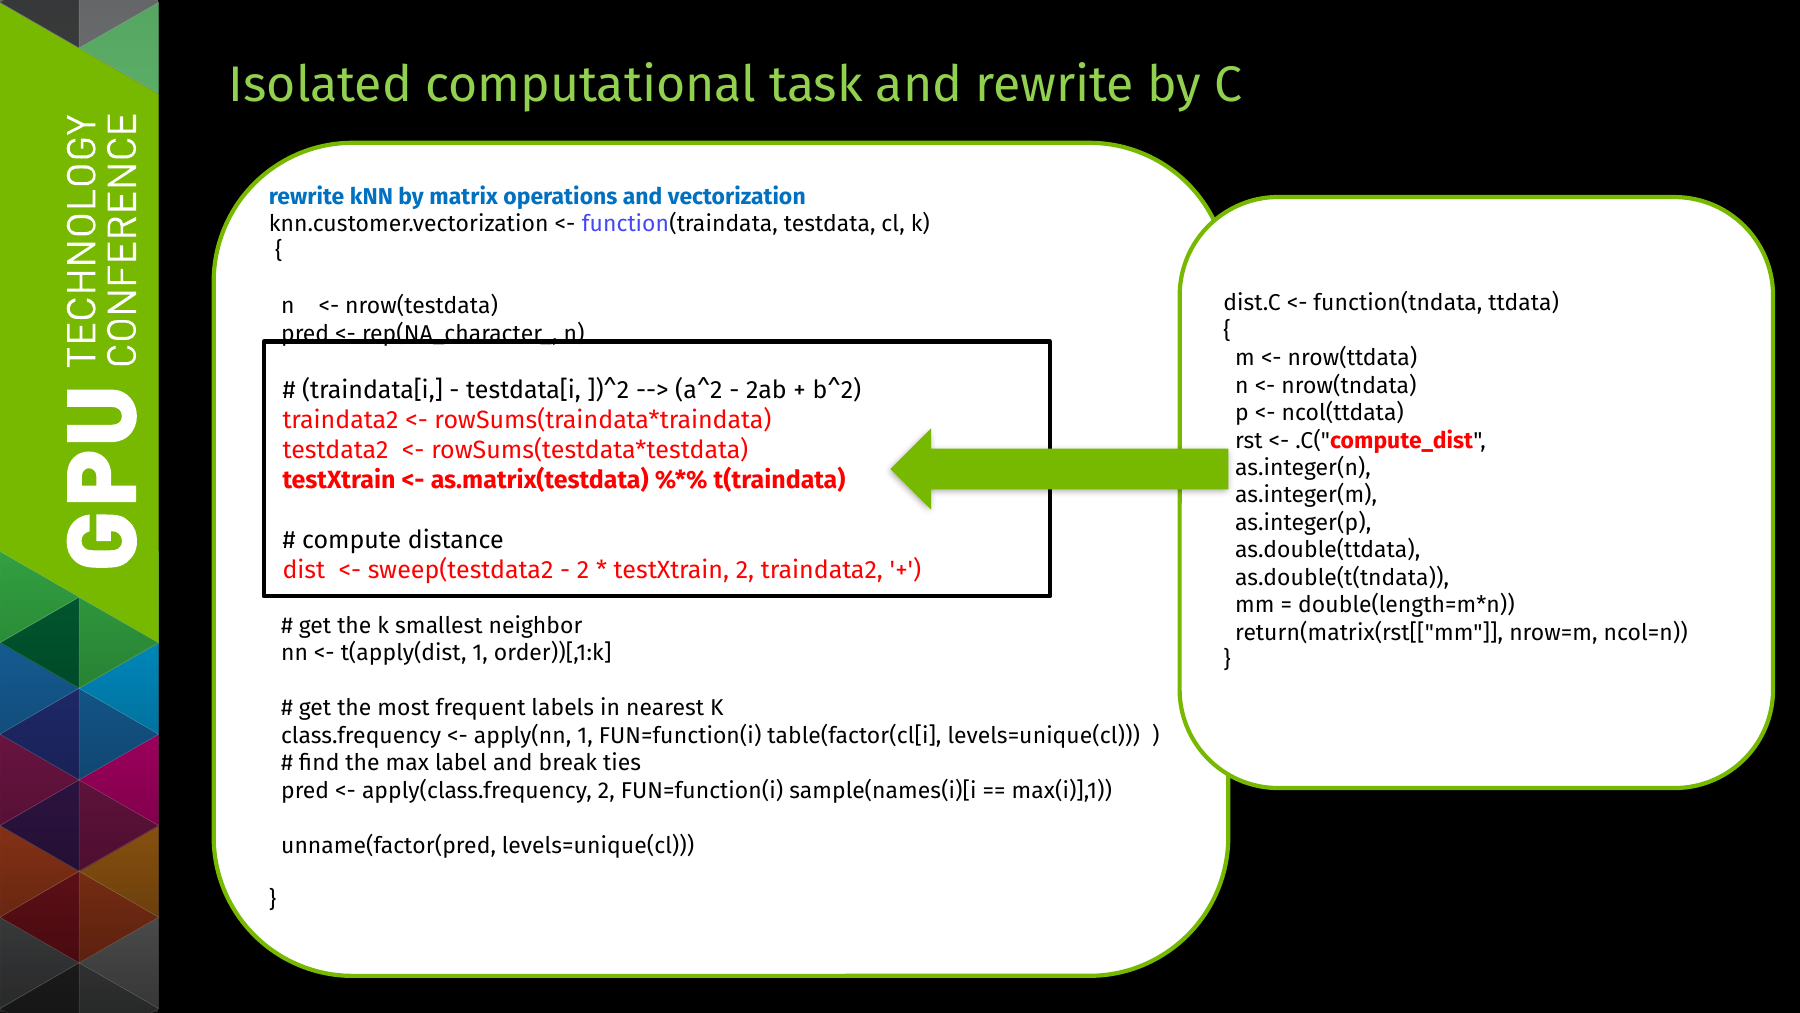

Isolated computational task and rewrite by C

rewrite kNN by matrix operations and vectorization
knn.customer.vectorization <- function(traindata, testdata, cl, k)
 {

  n    <- nrow(testdata)
  pred <- rep(NA_character_, n)

  # (traindata[i,] - testdata[i, ])^2 --> (a^2 - 2ab + b^2)
  traindata2 <- rowSums(traindata*traindata)
  testdata2  <- rowSums(testdata*testdata)
  testXtrain <- as.matrix(testdata) %*% t(traindata)

  # compute distance
  dist  <- sweep(testdata2 - 2 * testXtrain, 2, traindata2, '+')

  # get the k smallest neighbor
  nn <- t(apply(dist, 1, order))[,1:k]

  # get the most frequent labels in nearest K
  class.frequency <- apply(nn, 1, FUN=function(i) table(factor(cl[i], levels=unique(cl)))  )
  # find the max label and break ties
  pred <- apply(class.frequency, 2, FUN=function(i) sample(names(i)[i == max(i)],1))

  unname(factor(pred, levels=unique(cl)))

}

dist.C <- function(tndata, ttdata)
{
  m <- nrow(ttdata)
  n <- nrow(tndata)
  p <- ncol(ttdata)
  rst <- .C("compute_dist",
  as.integer(n),
  as.integer(m),
  as.integer(p),
  as.double(ttdata),
  as.double(t(tndata)),
  mm = double(length=m*n))
  return(matrix(rst[["mm"]], nrow=m, ncol=n))
}